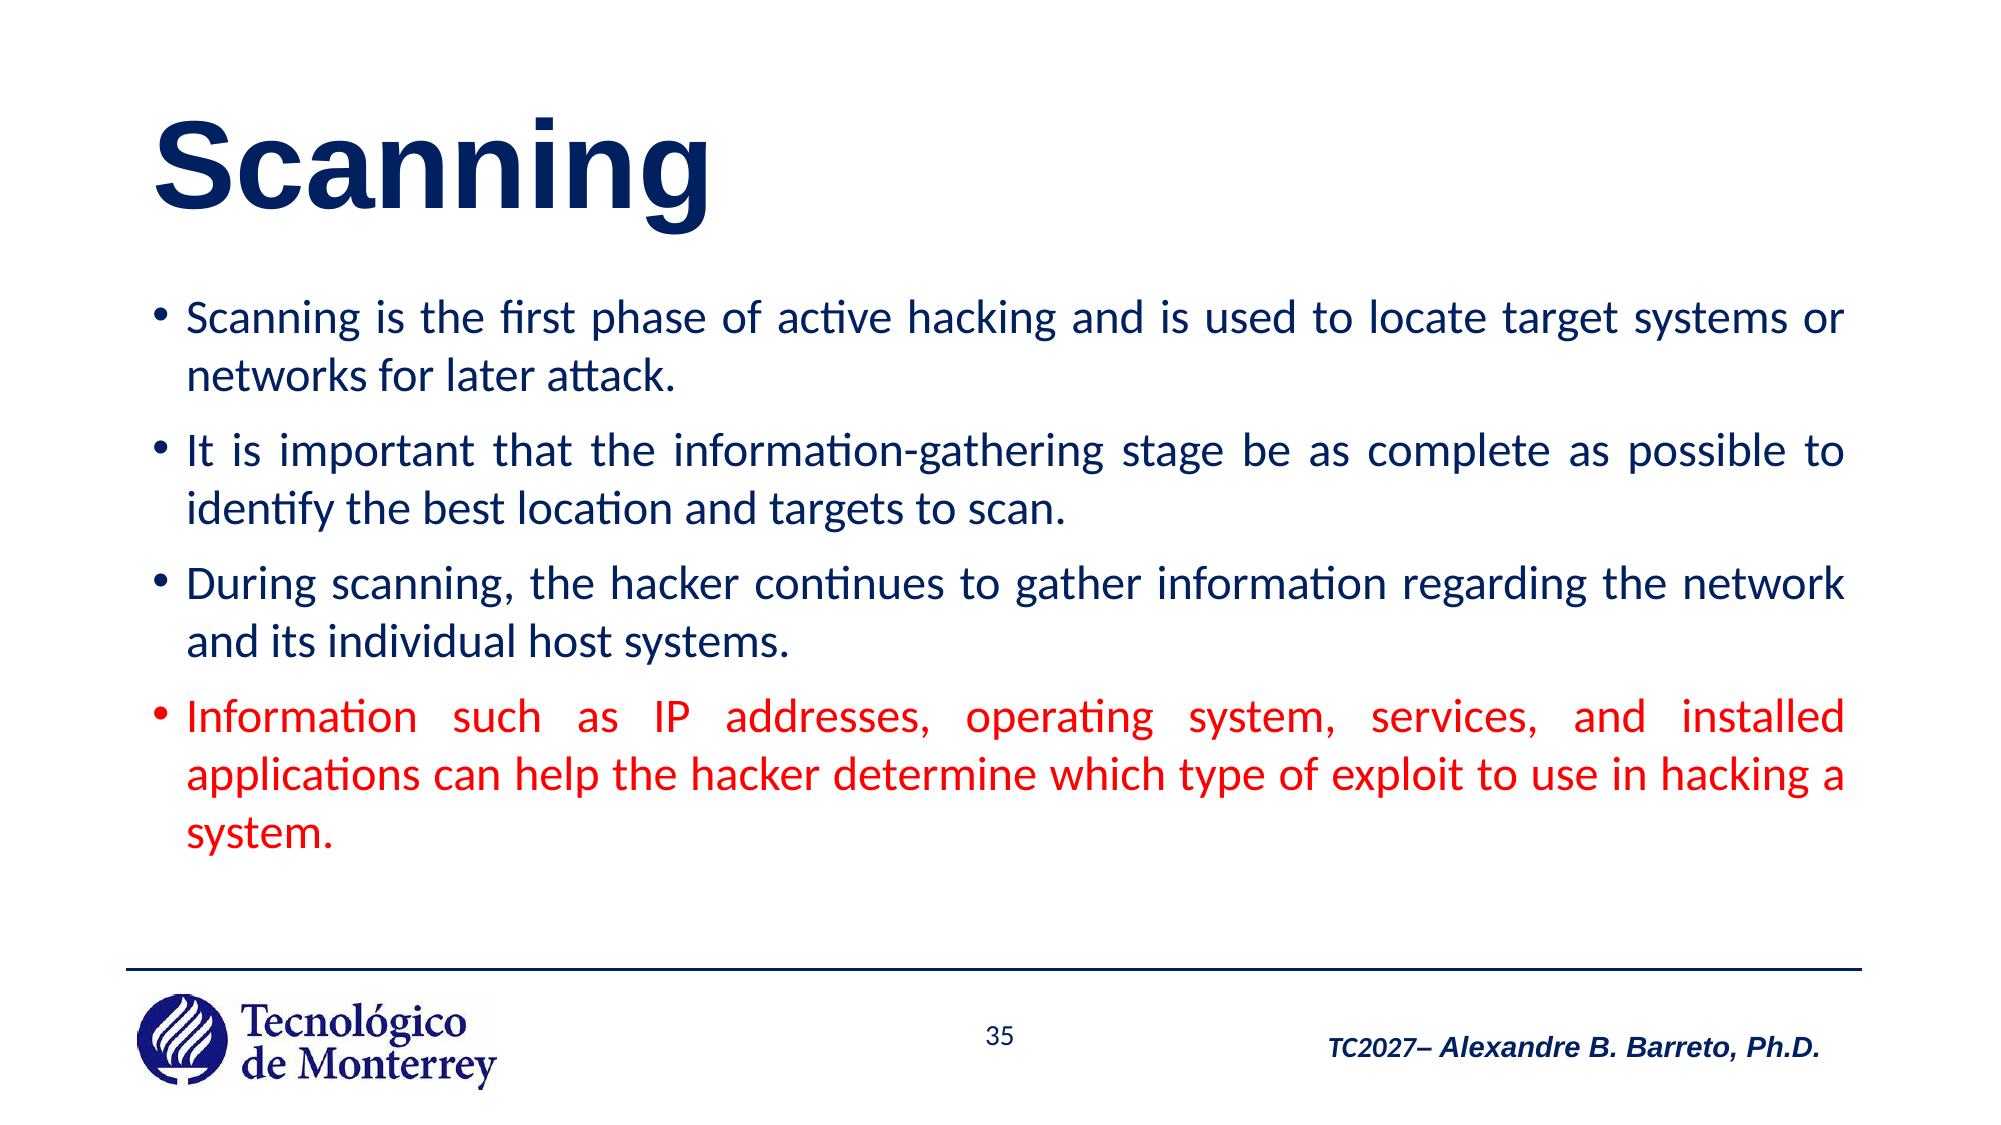

# Scanning
Scanning is the first phase of active hacking and is used to locate target systems or networks for later attack.
It is important that the information-gathering stage be as complete as possible to identify the best location and targets to scan.
During scanning, the hacker continues to gather information regarding the network and its individual host systems.
Information such as IP addresses, operating system, services, and installed applications can help the hacker determine which type of exploit to use in hacking a system.